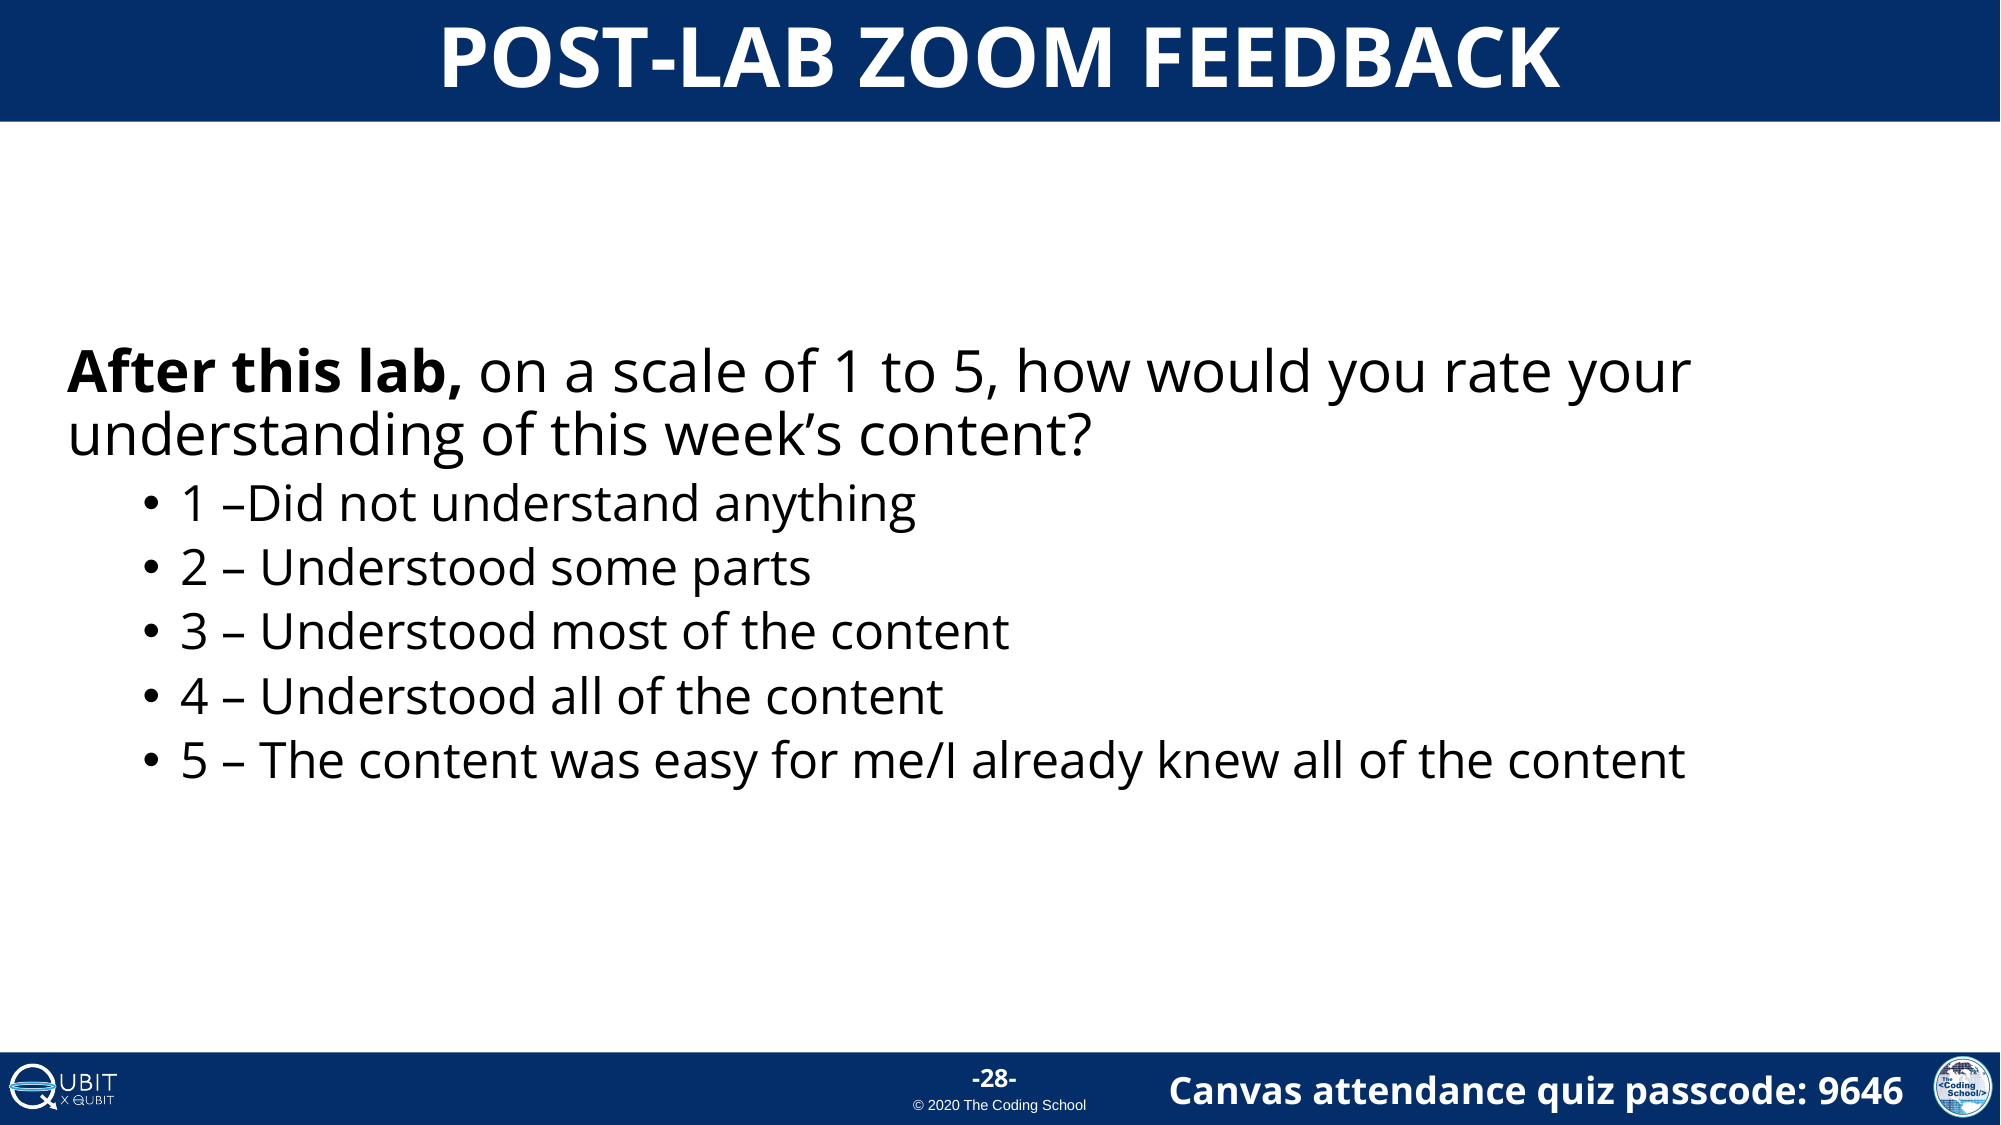

# Post-LAB Zoom FEEDBACK

After this lab, on a scale of 1 to 5, how would you rate your understanding of this week’s content?
1 –Did not understand anything
2 – Understood some parts
3 – Understood most of the content
4 – Understood all of the content
5 – The content was easy for me/I already knew all of the content

-28-